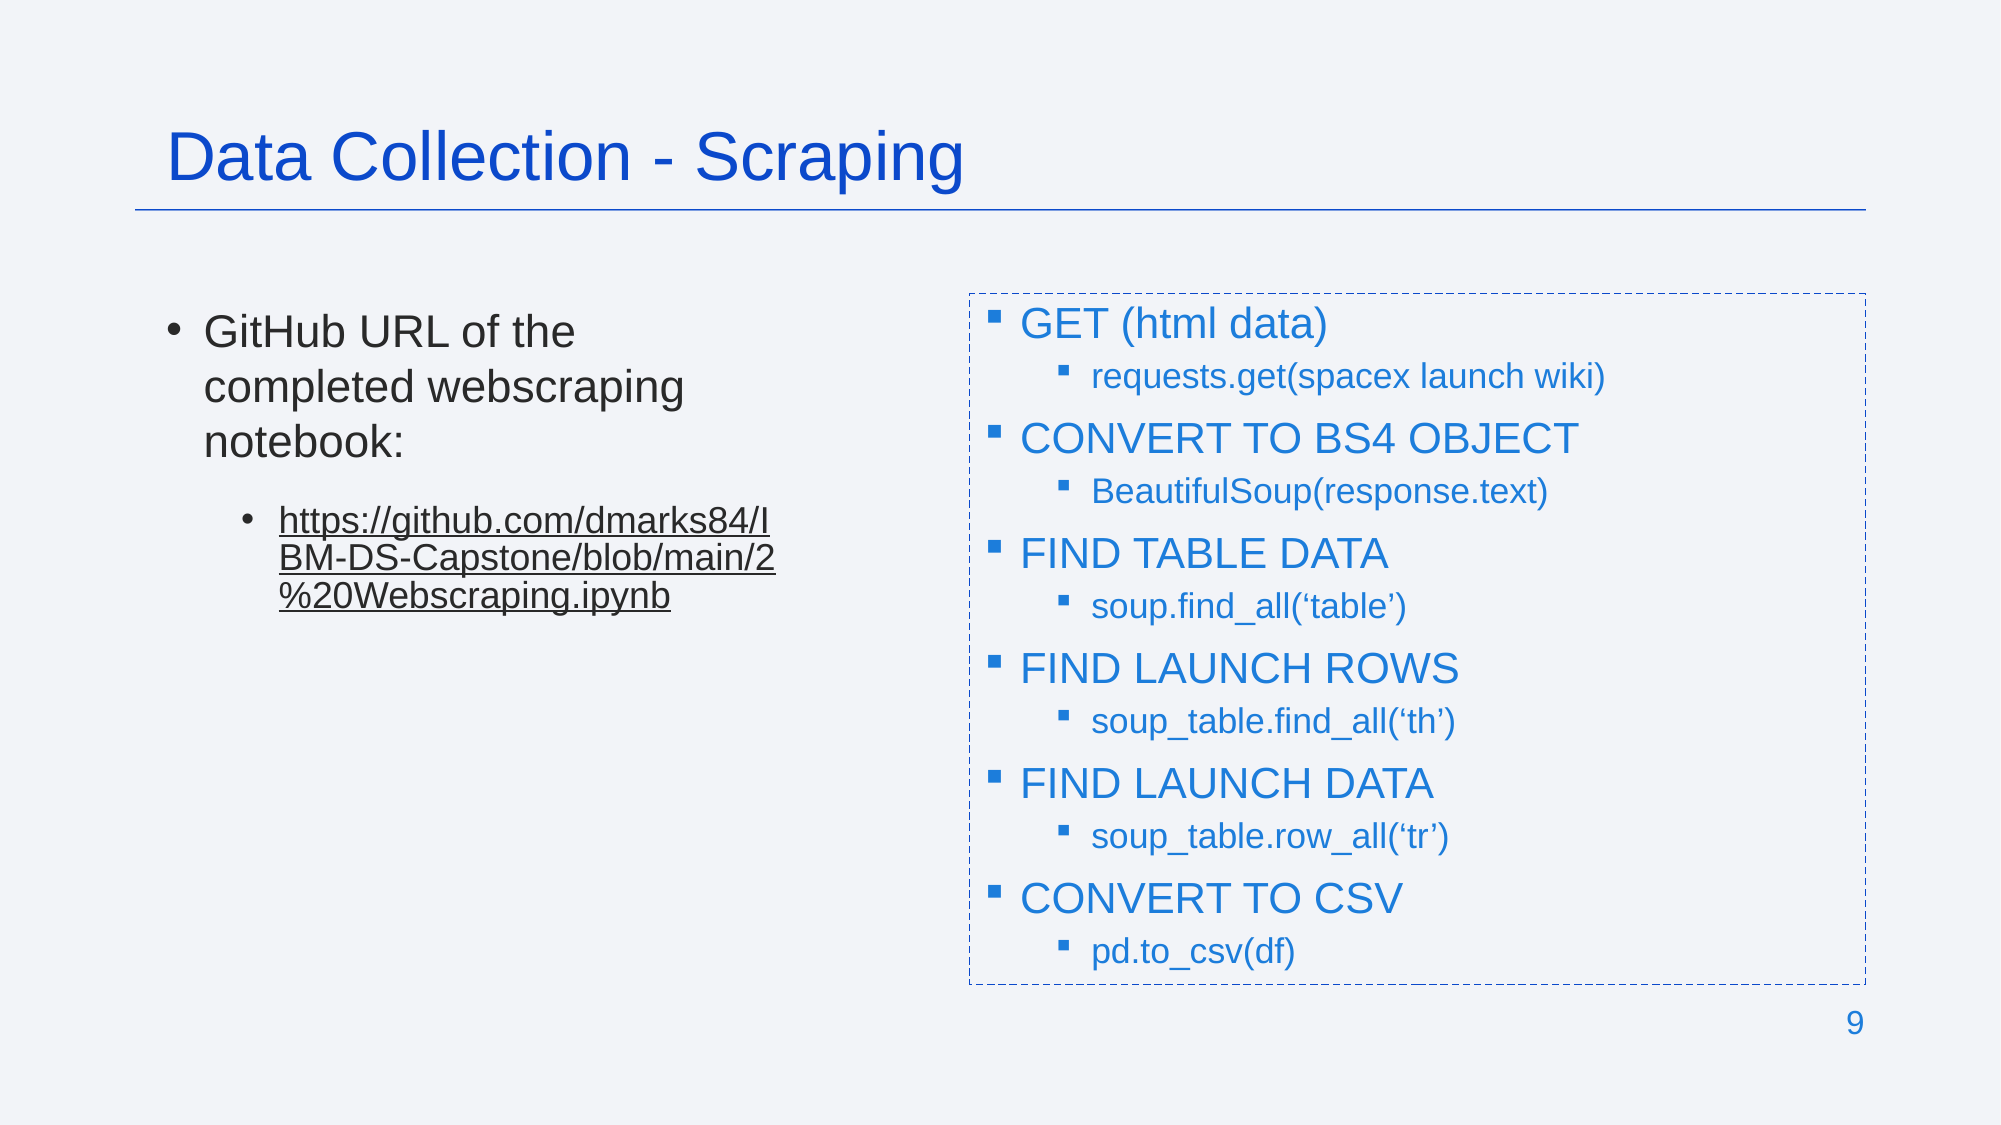

Data Collection - Scraping
GitHub URL of the completed webscraping notebook:
https://github.com/dmarks84/IBM-DS-Capstone/blob/main/2%20Webscraping.ipynb

GET (html data)
requests.get(spacex launch wiki)
CONVERT TO BS4 OBJECT
BeautifulSoup(response.text)
FIND TABLE DATA
soup.find_all(‘table’)
FIND LAUNCH ROWS
soup_table.find_all(‘th’)
FIND LAUNCH DATA
soup_table.row_all(‘tr’)
CONVERT TO CSV
pd.to_csv(df)
9